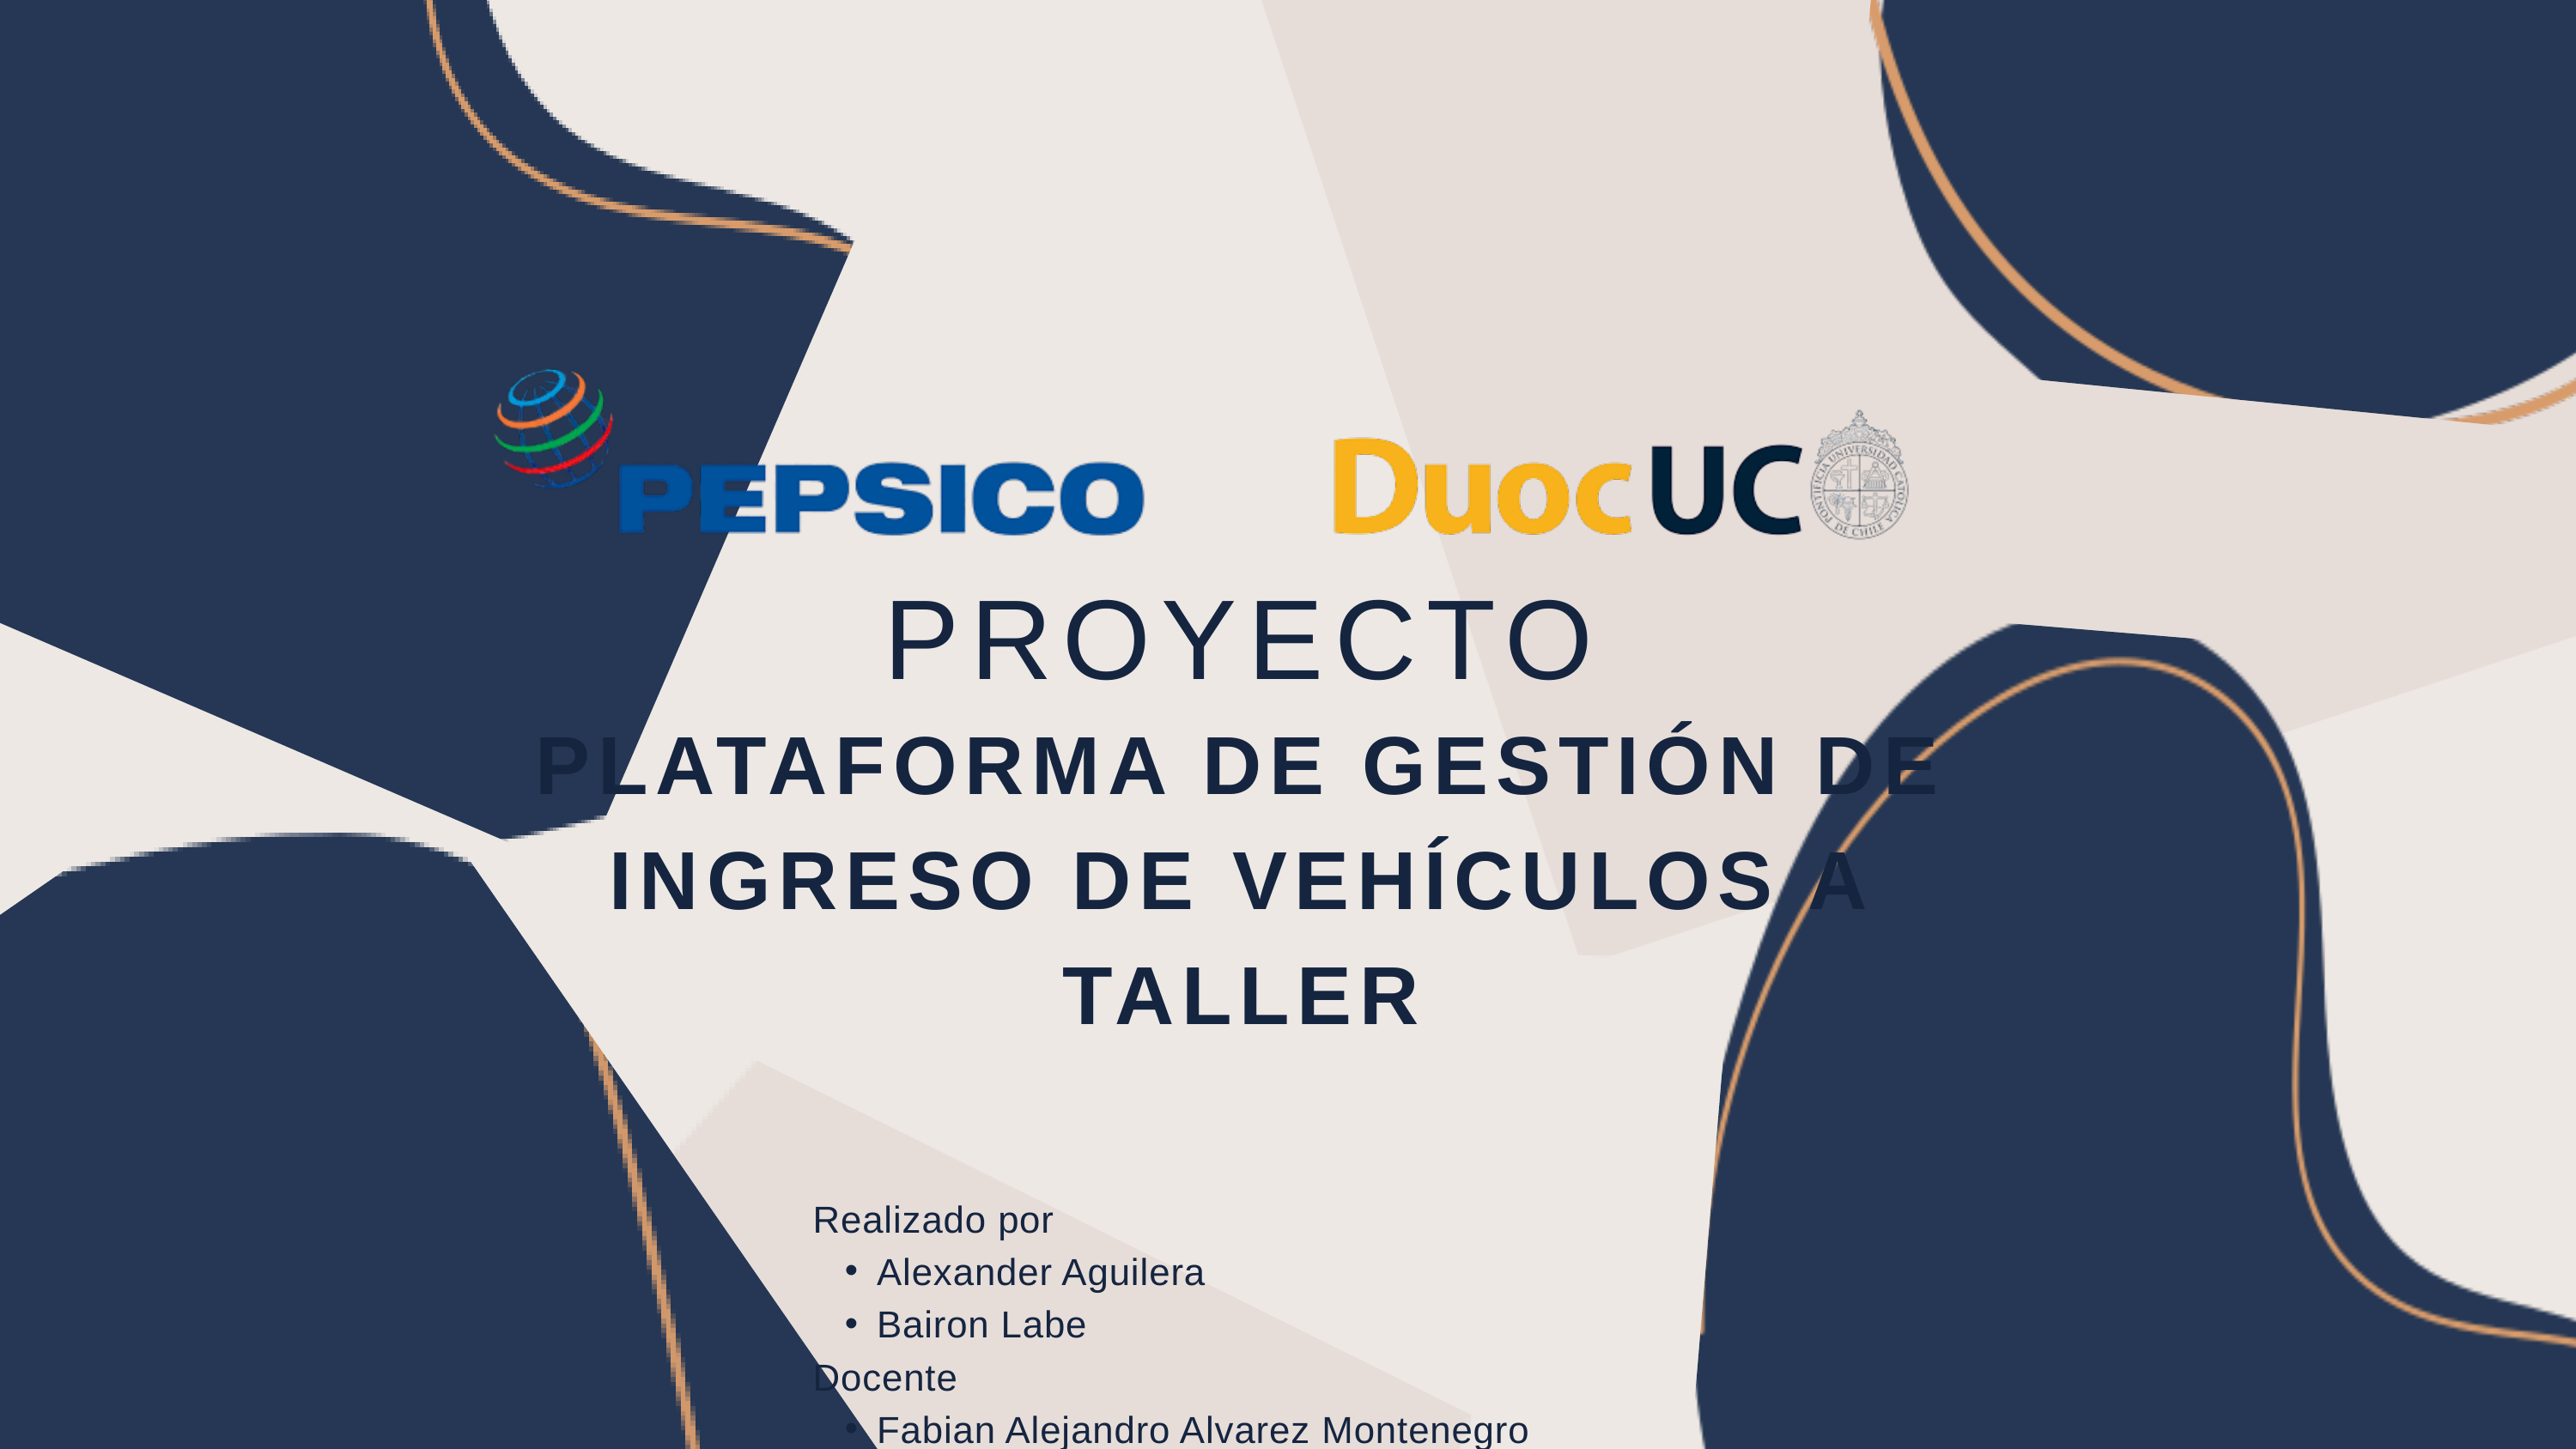

PROYECTO
PLATAFORMA DE GESTIÓN DE INGRESO DE VEHÍCULOS A TALLER

Realizado por
Alexander Aguilera
Bairon Labe
Docente
Fabian Alejandro Alvarez Montenegro